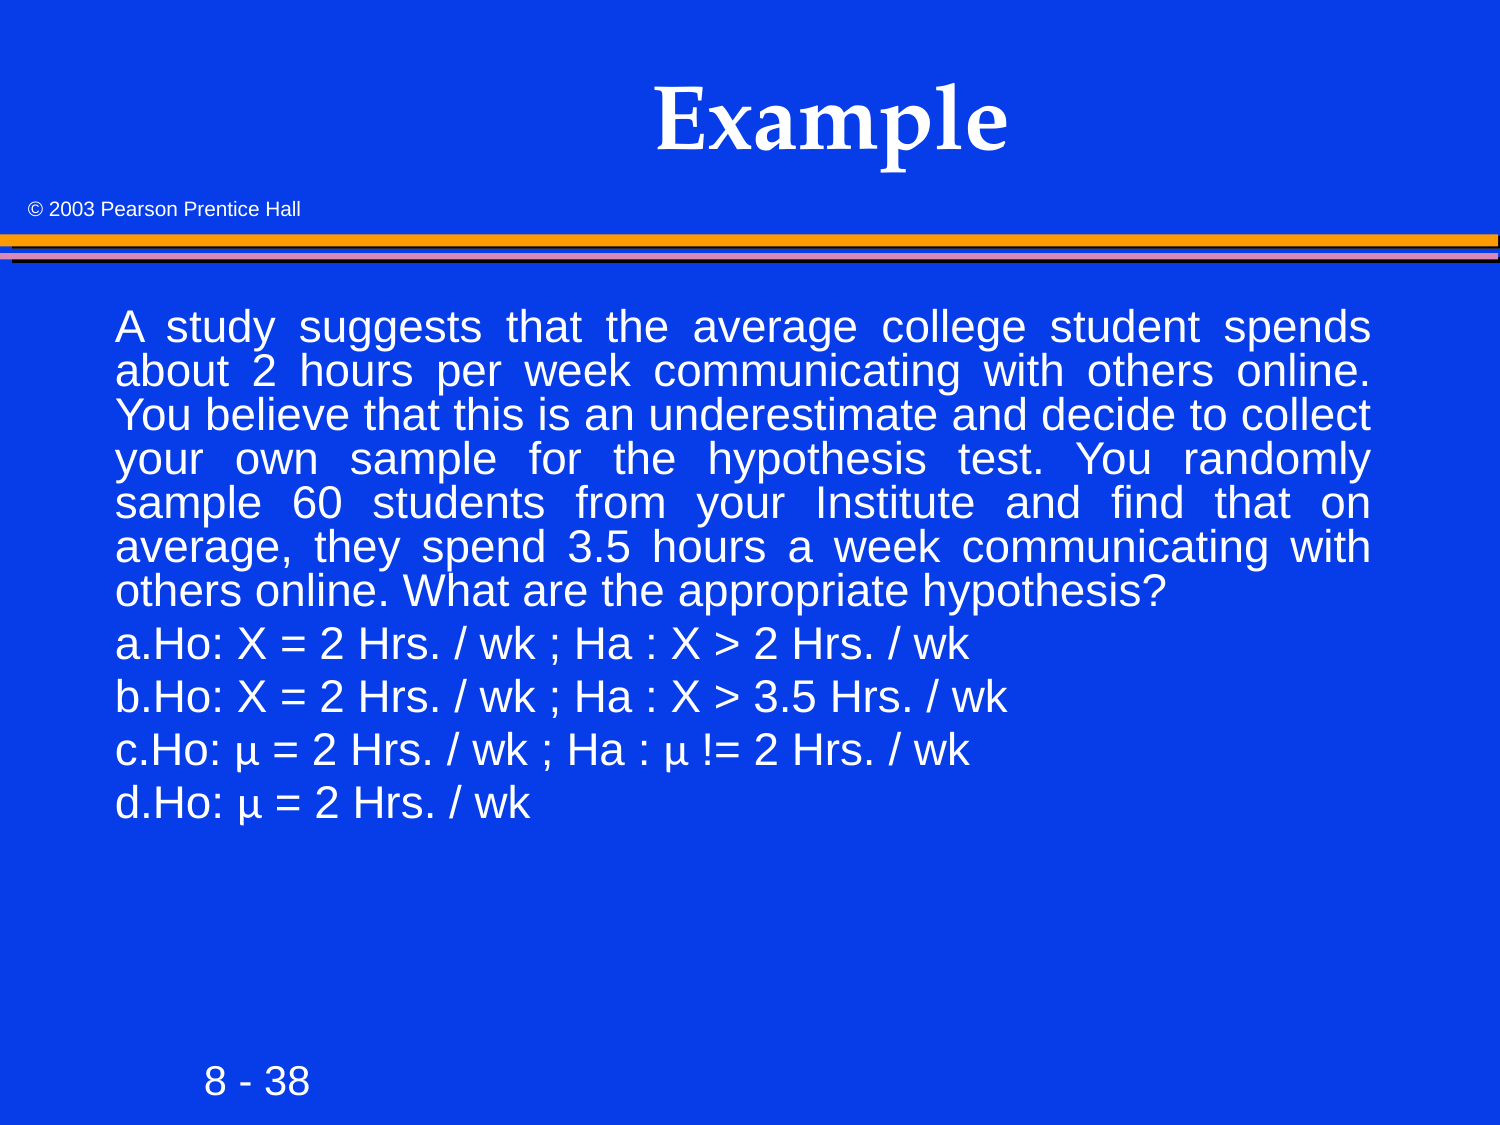

# Example
A study suggests that the average college student spends about 2 hours per week communicating with others online. You believe that this is an underestimate and decide to collect your own sample for the hypothesis test. You randomly sample 60 students from your Institute and find that on average, they spend 3.5 hours a week communicating with others online. What are the appropriate hypothesis?
Ho: X = 2 Hrs. / wk ; Ha : X > 2 Hrs. / wk
Ho: X = 2 Hrs. / wk ; Ha : X > 3.5 Hrs. / wk
Ho: μ = 2 Hrs. / wk ; Ha : μ != 2 Hrs. / wk
Ho: μ = 2 Hrs. / wk